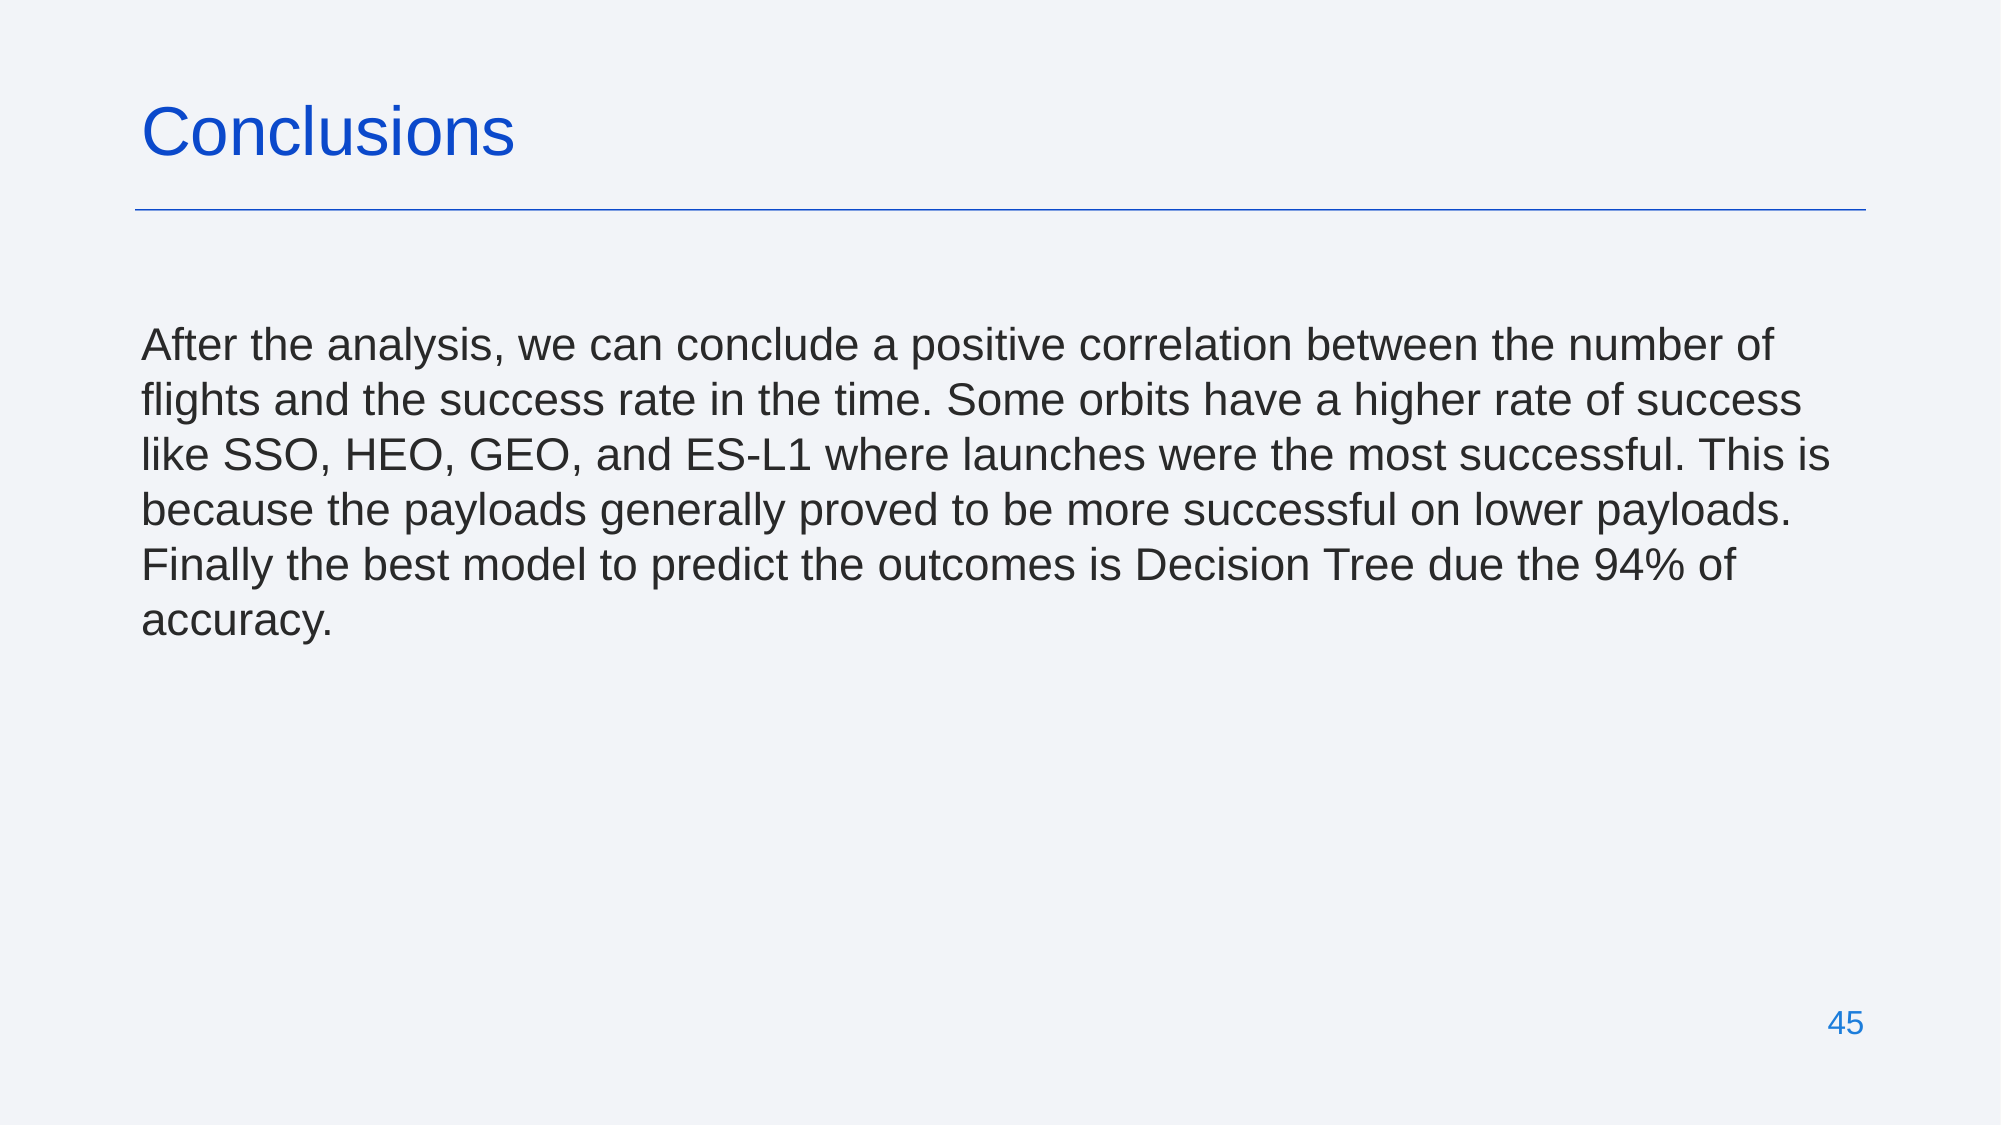

Conclusions
After the analysis, we can conclude a positive correlation between the number of flights and the success rate in the time. Some orbits have a higher rate of success like SSO, HEO, GEO, and ES-L1 where launches were the most successful. This is because the payloads generally proved to be more successful on lower payloads. Finally the best model to predict the outcomes is Decision Tree due the 94% of accuracy.
45